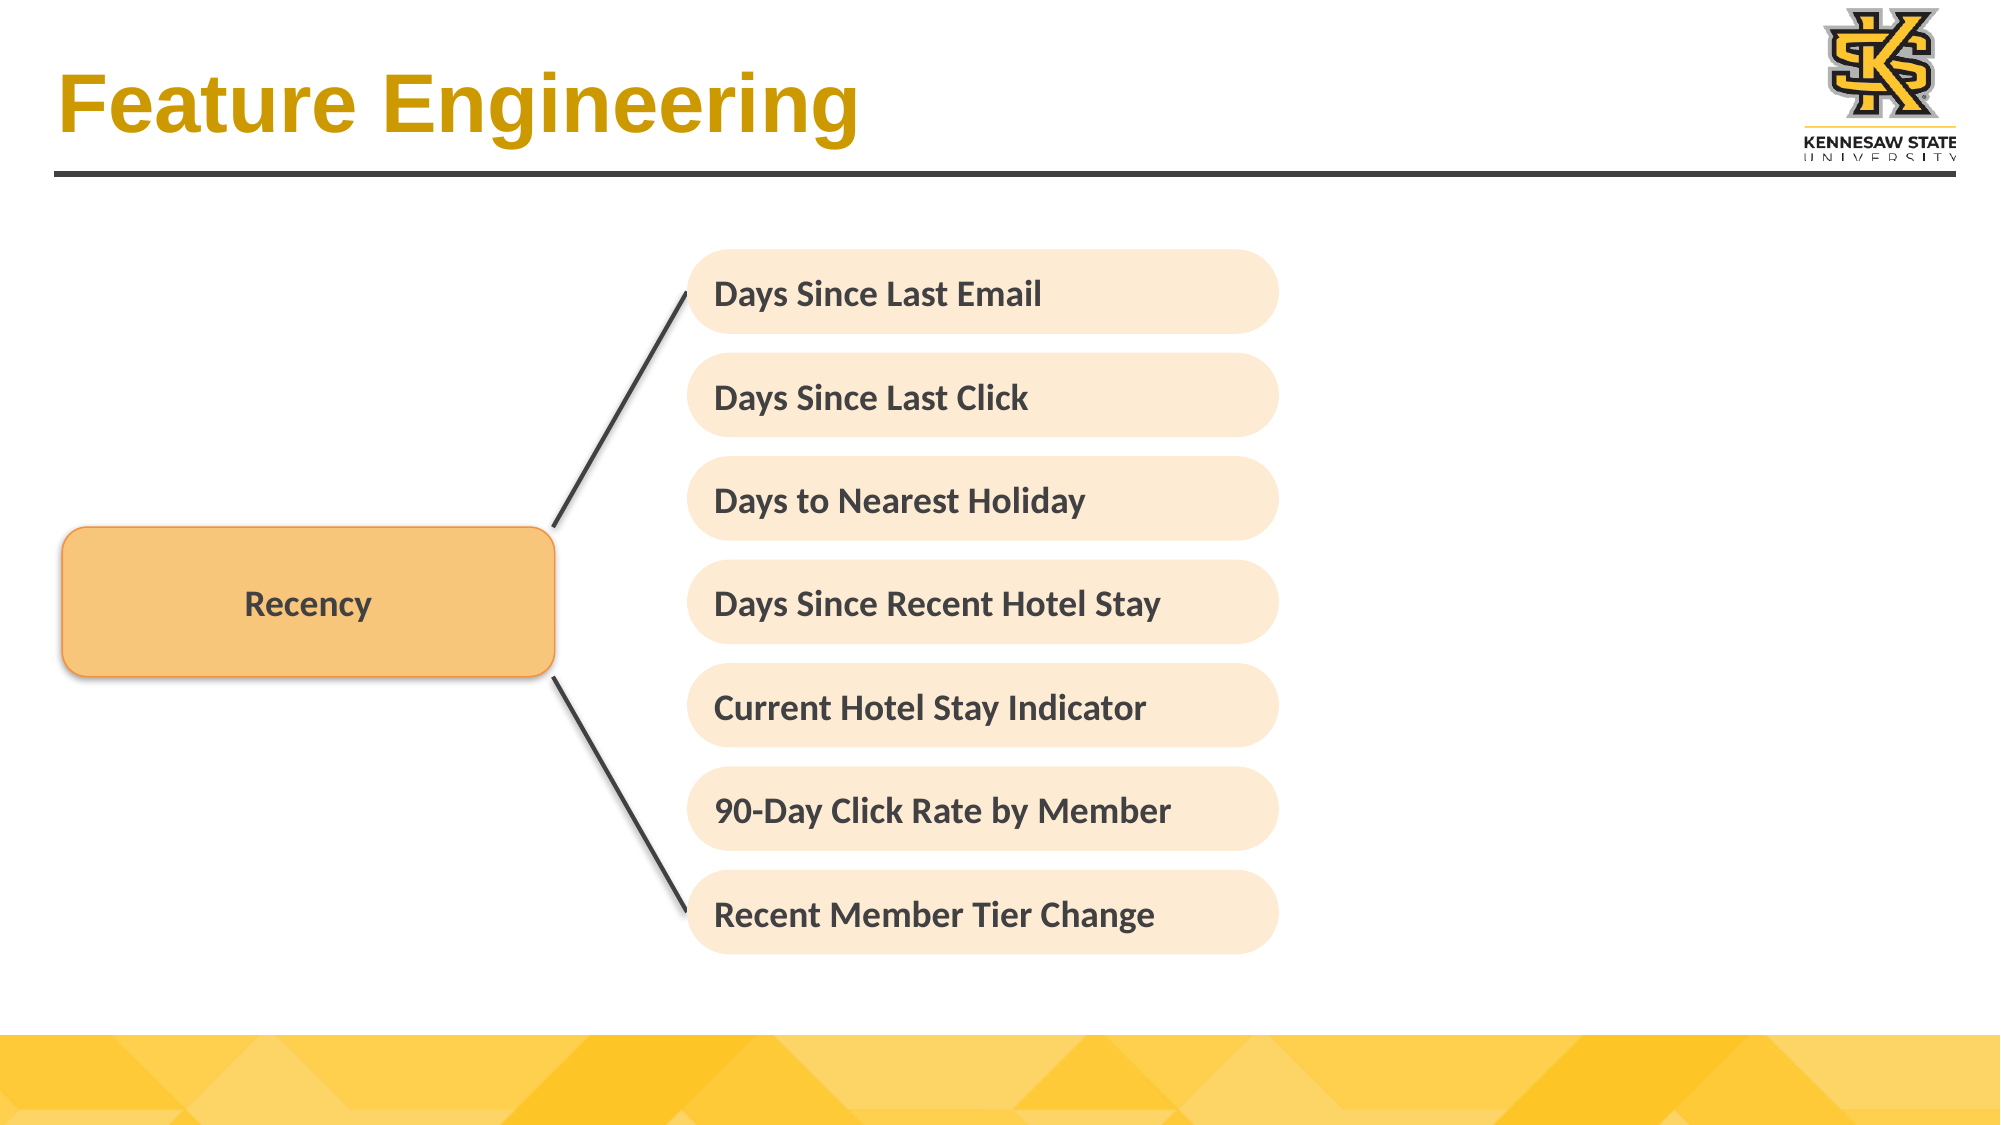

# Feature Engineering
Days Since Last Email
Days Since Last Click
Days to Nearest Holiday
Days Since Recent Hotel Stay
Current Hotel Stay Indicator
90-Day Click Rate by Member
Recent Member Tier Change
Recency
11